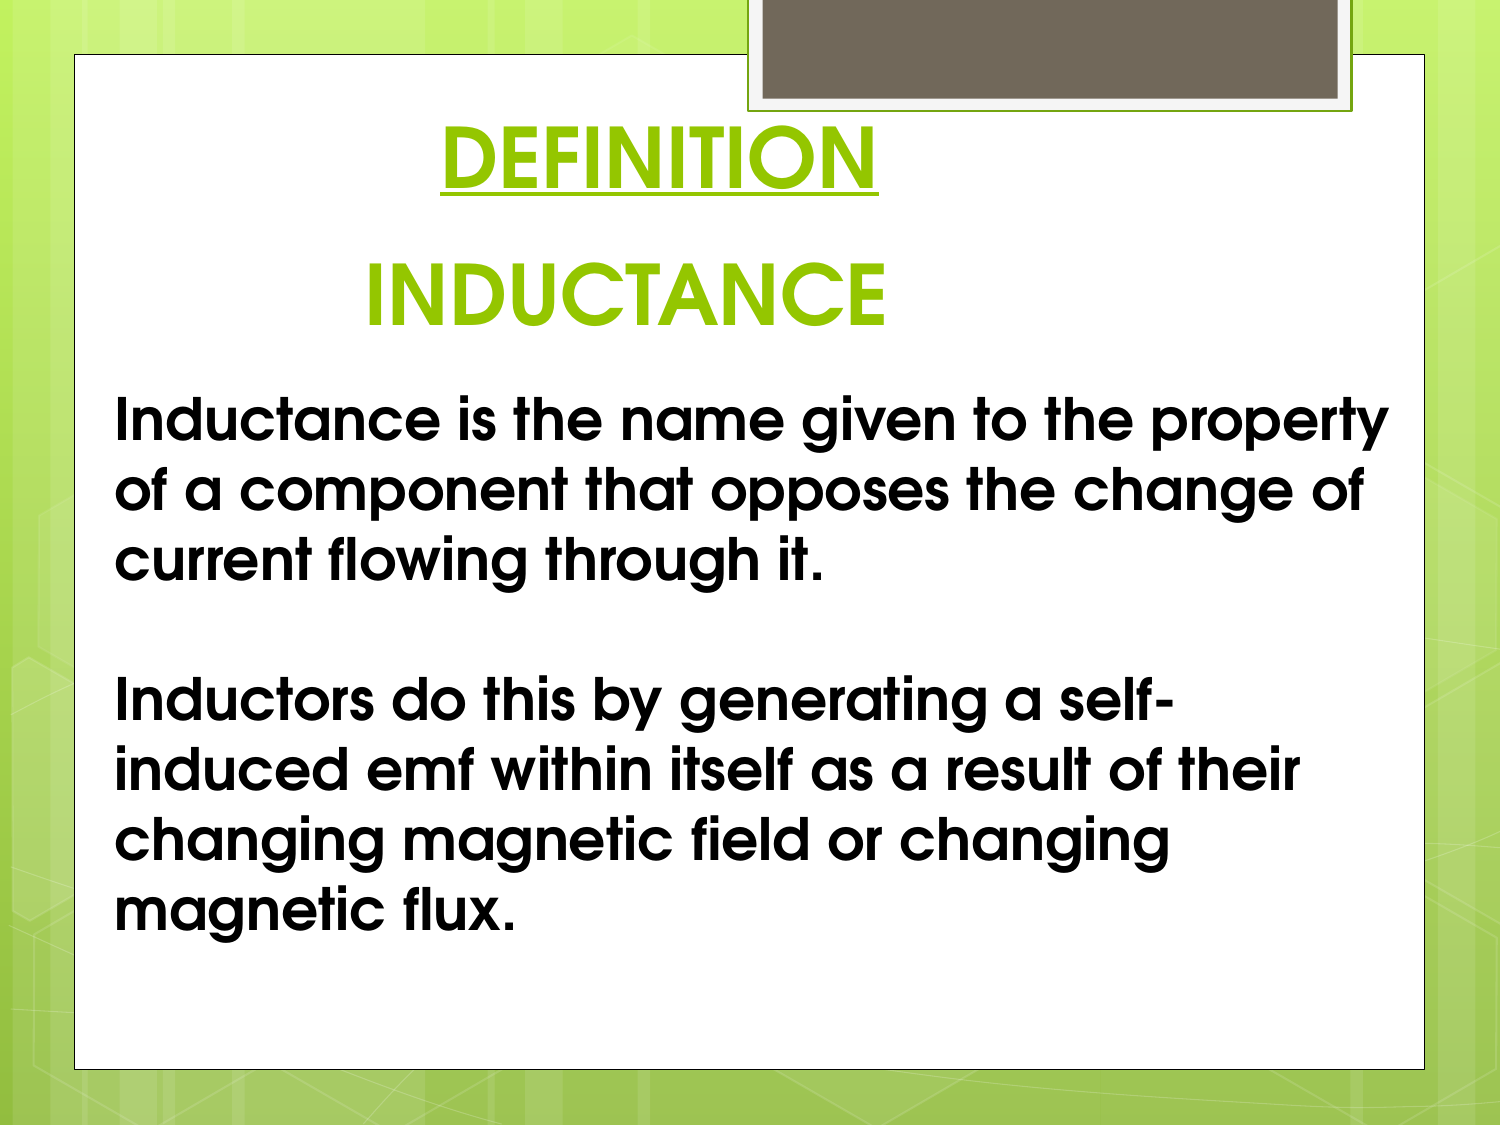

DEFINITION
# INDUCTANCE
Inductance is the name given to the property of a component that opposes the change of current flowing through it.

Inductors do this by generating a self-induced emf within itself as a result of their changing magnetic field or changing magnetic flux.